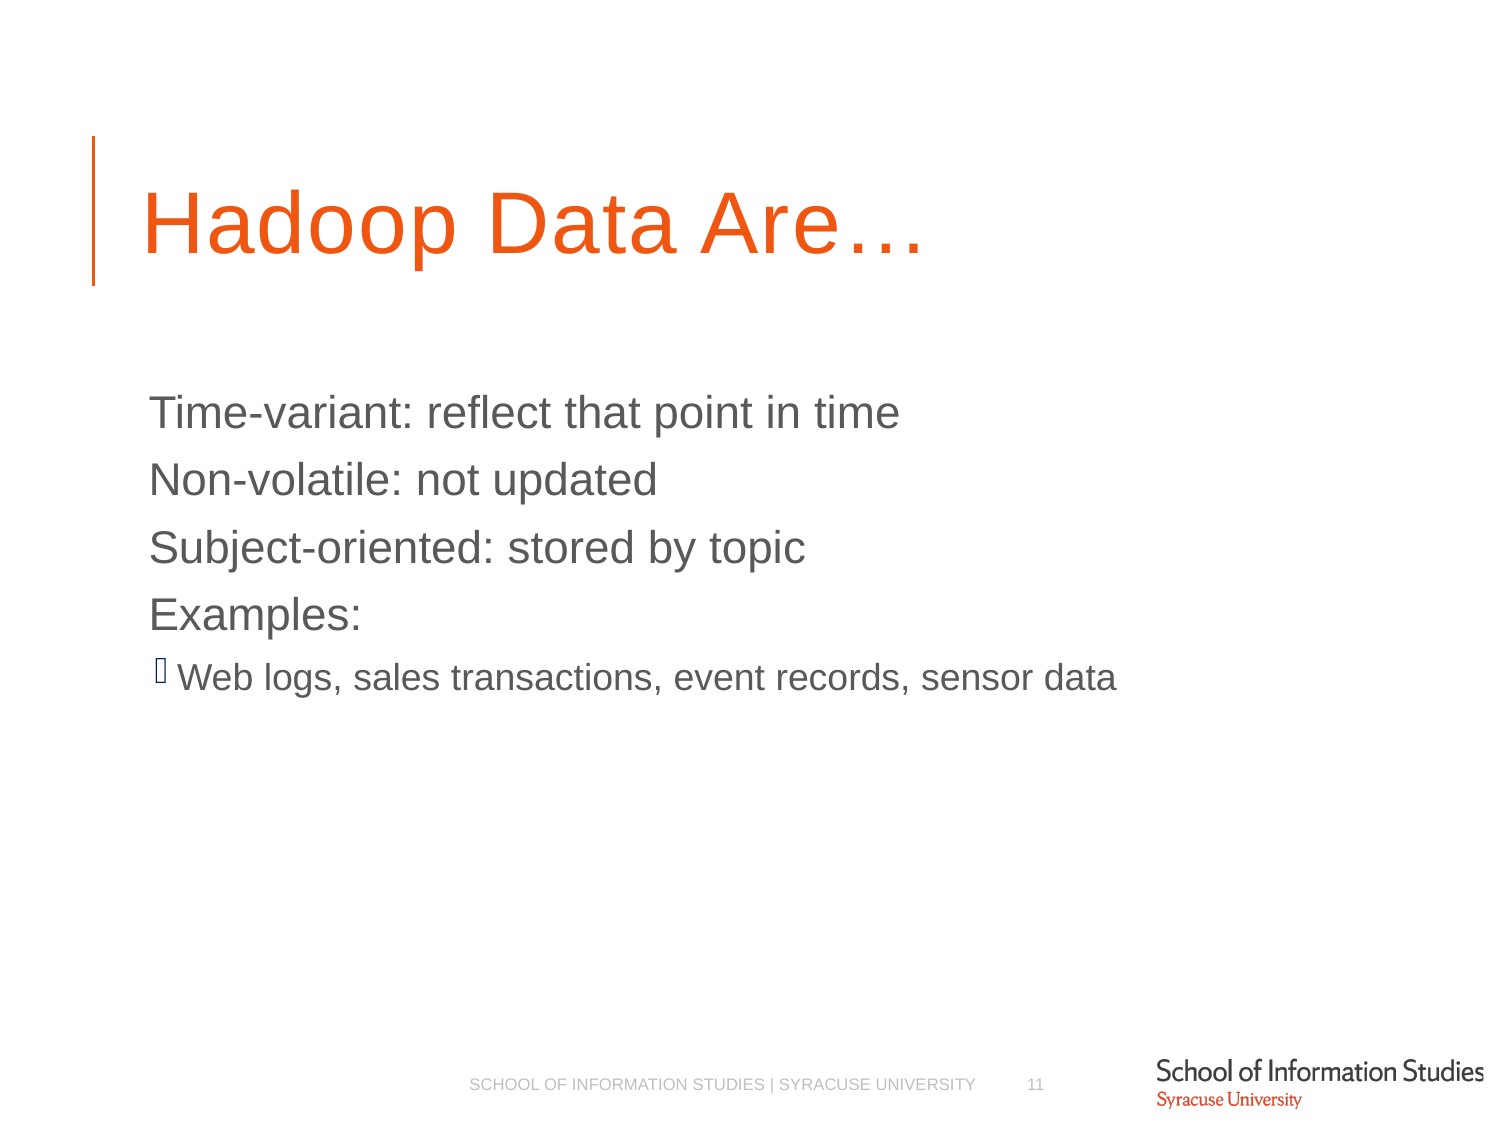

# Hadoop Data Are…
Time-variant: reflect that point in time
Non-volatile: not updated
Subject-oriented: stored by topic
Examples:
Web logs, sales transactions, event records, sensor data
School of Information Studies | Syracuse University
11